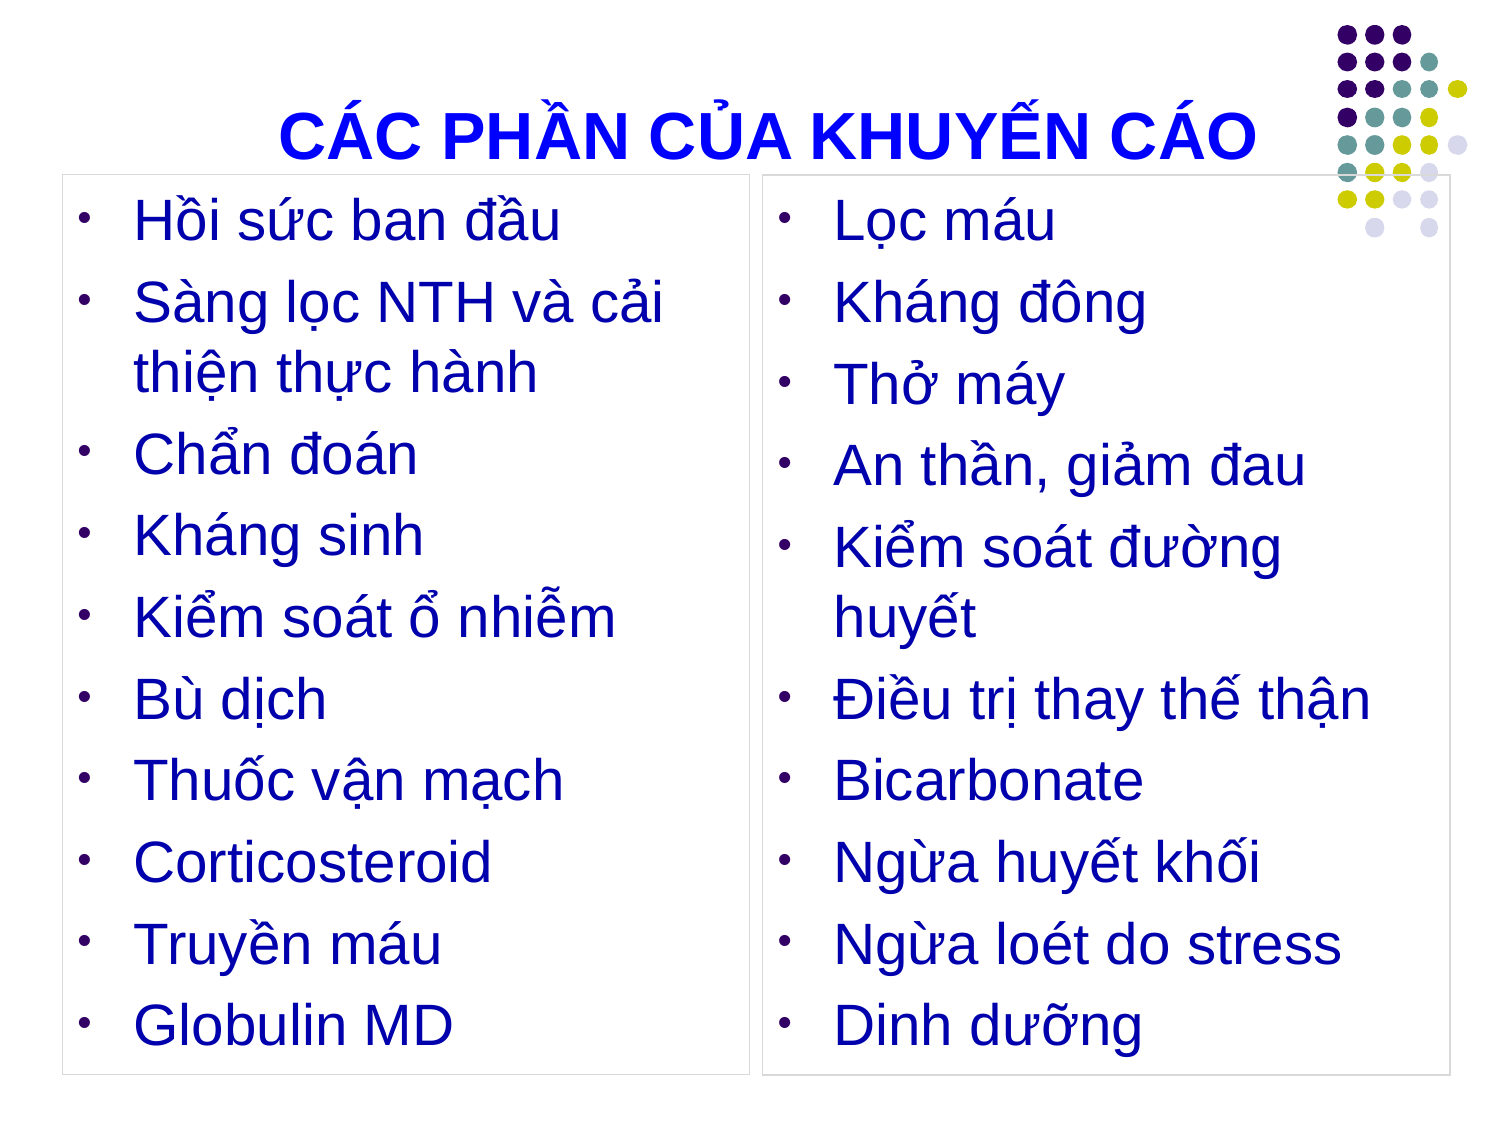

# CÁC PHẦN CỦA KHUYẾN CÁO
Hồi sức ban đầu
Sàng lọc NTH và cải thiện thực hành
Chẩn đoán
Kháng sinh
Kiểm soát ổ nhiễm
Bù dịch
Thuốc vận mạch
Corticosteroid
Truyền máu
Globulin MD

Lọc máu
Kháng đông
Thở máy
An thần, giảm đau
Kiểm soát đường huyết
Điều trị thay thế thận
Bicarbonate
Ngừa huyết khối
Ngừa loét do stress
Dinh dưỡng